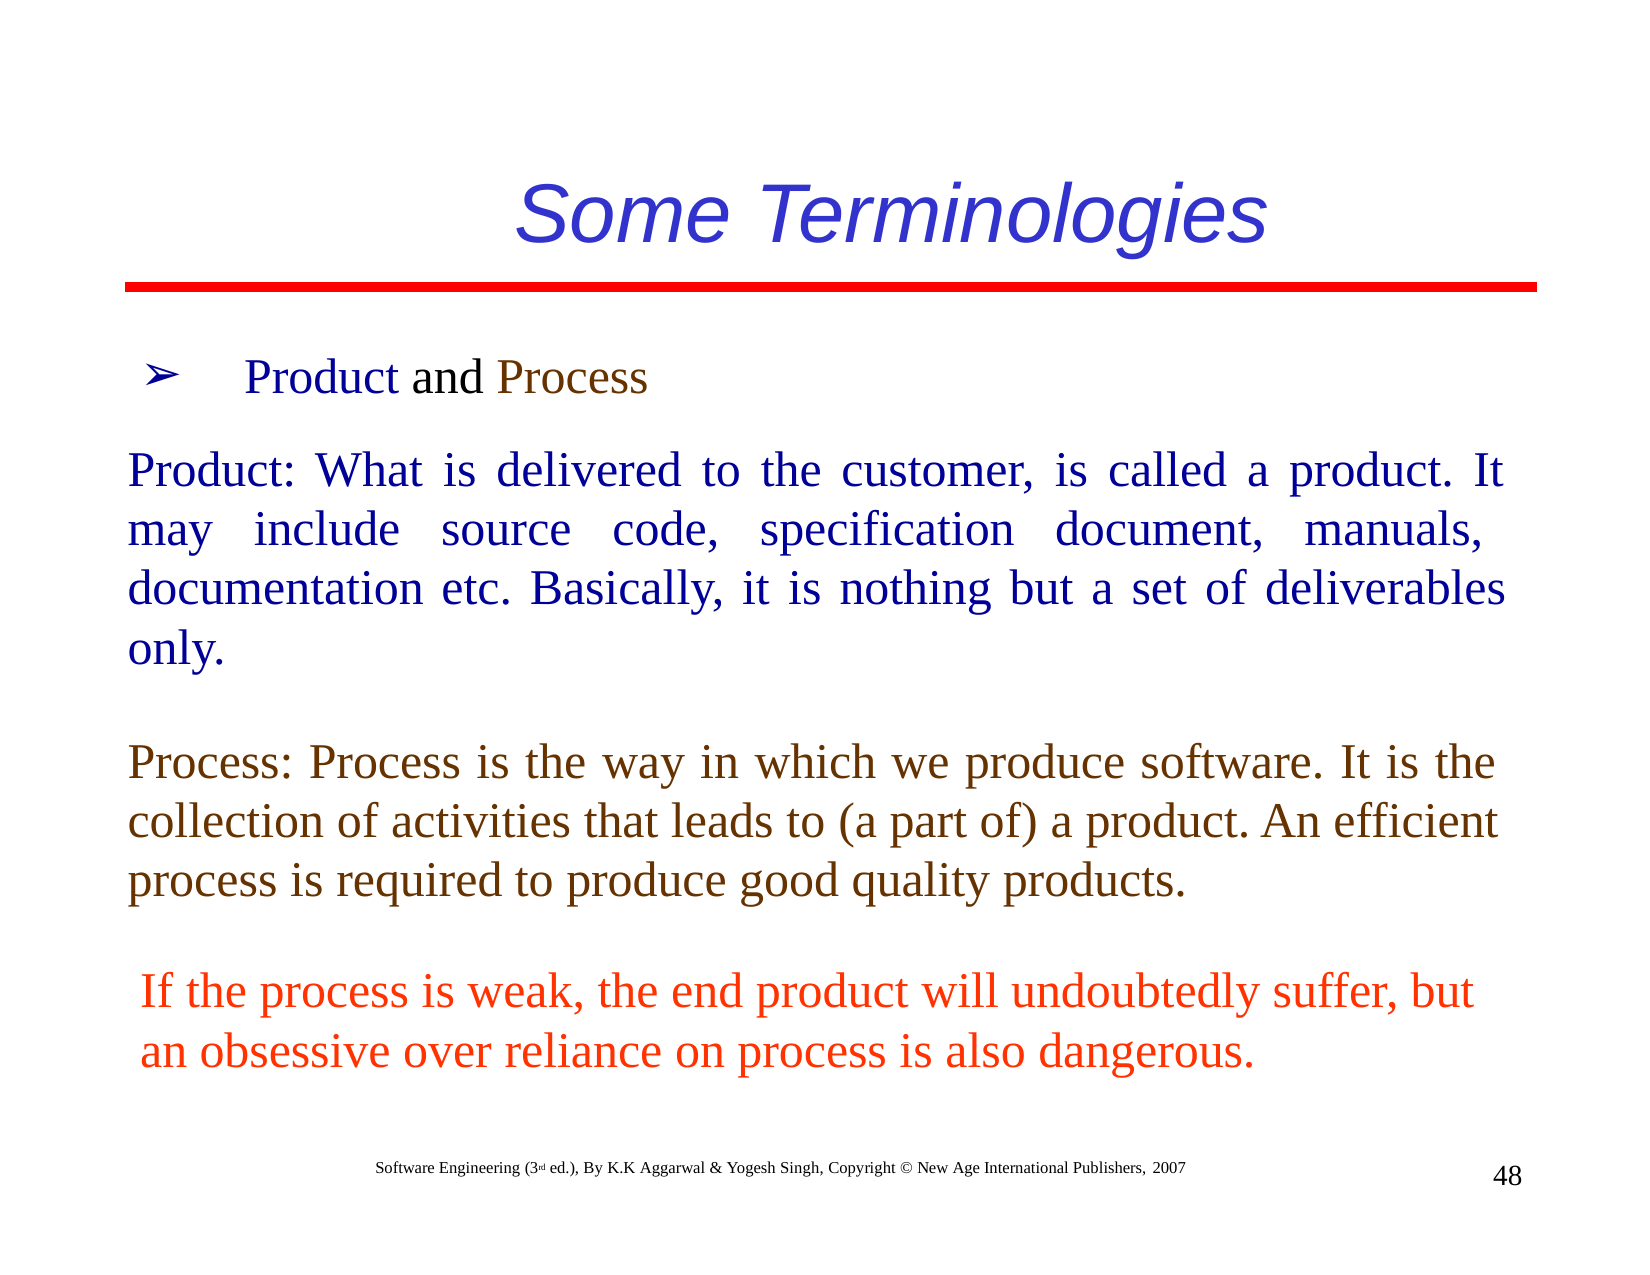

# Some Terminologies
Product and Process
Product: What is delivered to the customer, is called a product. It  may include source code, specification document, manuals,  documentation etc. Basically, it is nothing but a set of deliverables  only.

Process: Process is the way in which we produce software. It is the  collection of activities that leads to (a part of) a product. An efficient  process is required to produce good quality products.

If the process is weak, the end product will undoubtedly suffer, but  an obsessive over reliance on process is also dangerous.

Software Engineering (3rd  ed.), By K.K Aggarwal & Yogesh Singh, Copyright © New Age International Publishers, 2007
48